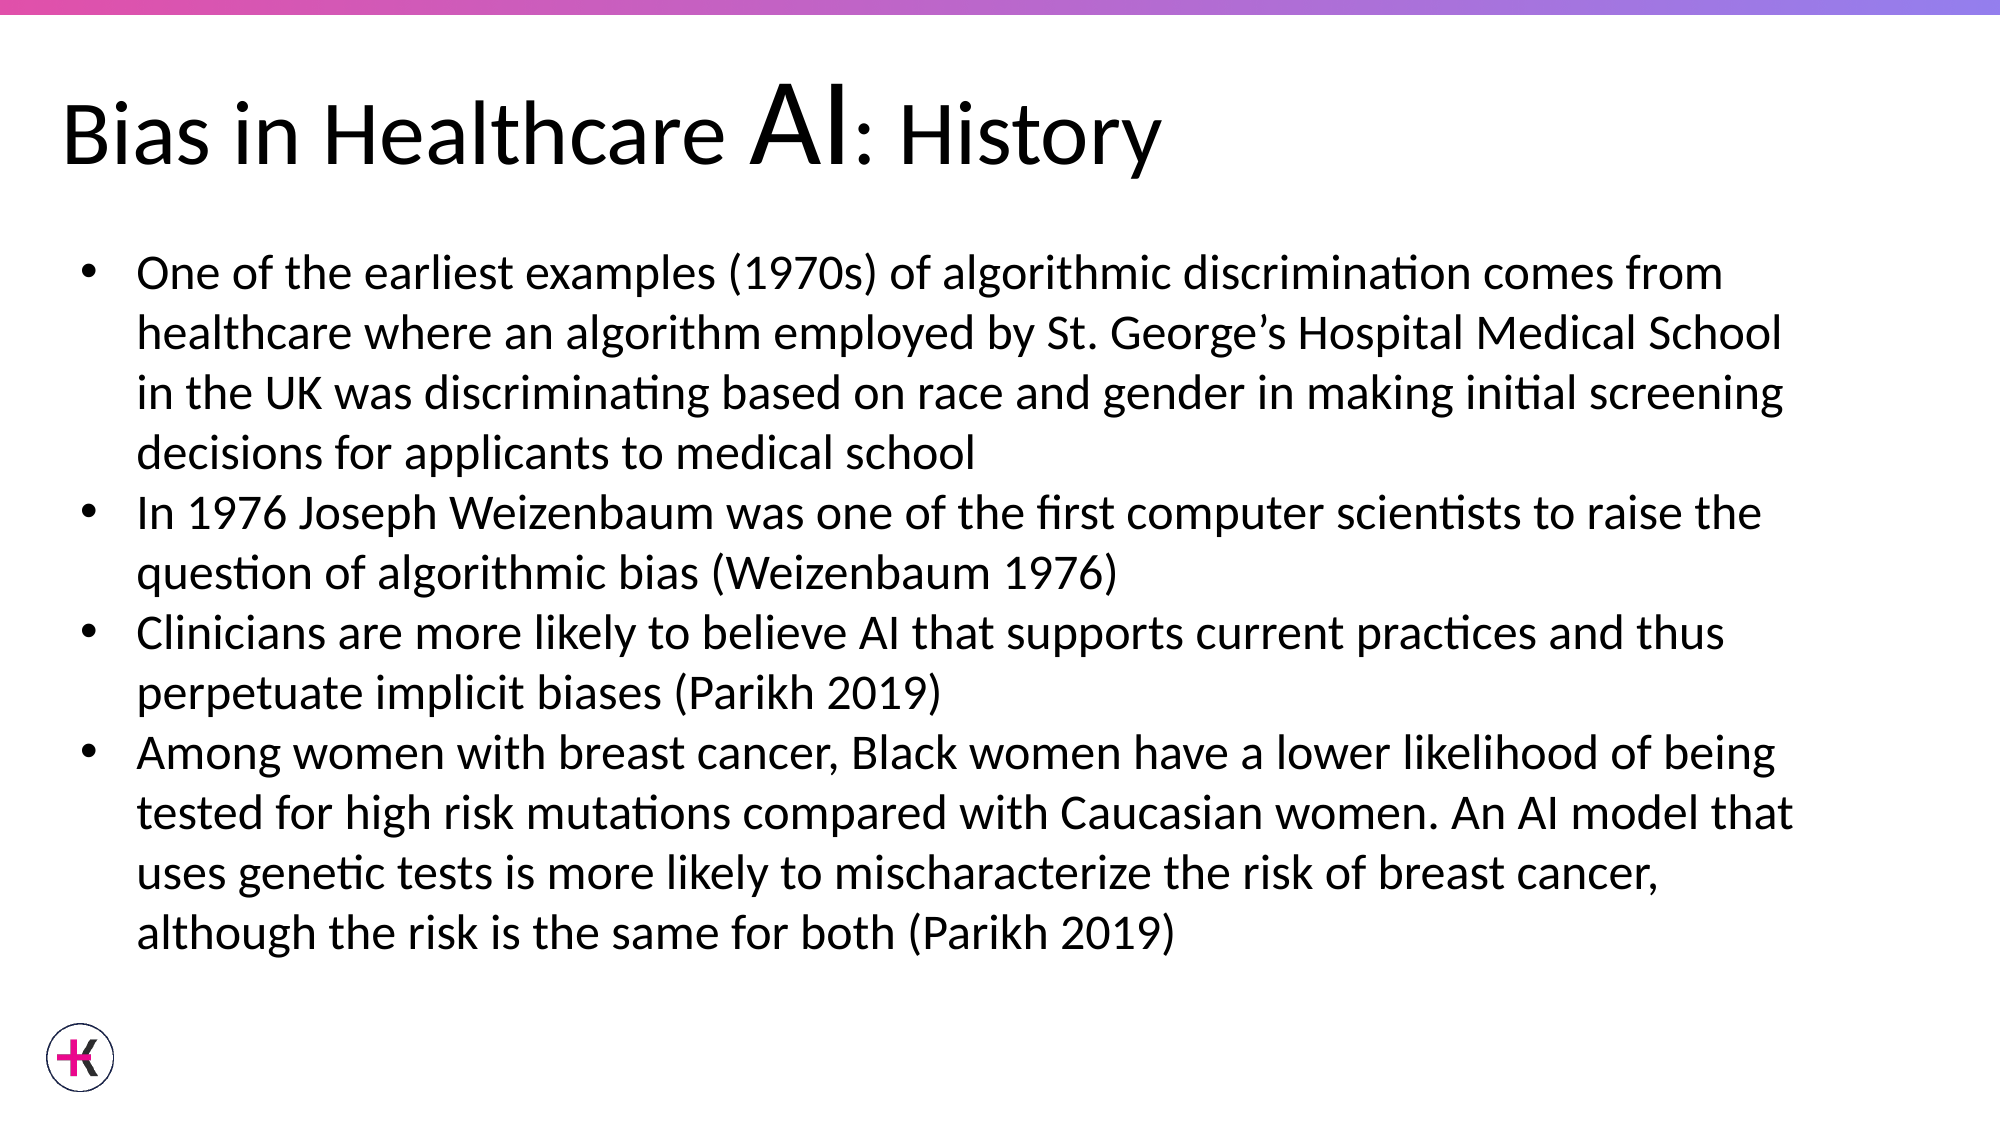

# Bias in Healthcare AI: History
One of the earliest examples (1970s) of algorithmic discrimination comes from healthcare where an algorithm employed by St. George’s Hospital Medical School in the UK was discriminating based on race and gender in making initial screening decisions for applicants to medical school
In 1976 Joseph Weizenbaum was one of the first computer scientists to raise the question of algorithmic bias (Weizenbaum 1976)
Clinicians are more likely to believe AI that supports current practices and thus perpetuate implicit biases (Parikh 2019)
Among women with breast cancer, Black women have a lower likelihood of being tested for high risk mutations compared with Caucasian women. An AI model that uses genetic tests is more likely to mischaracterize the risk of breast cancer, although the risk is the same for both (Parikh 2019)